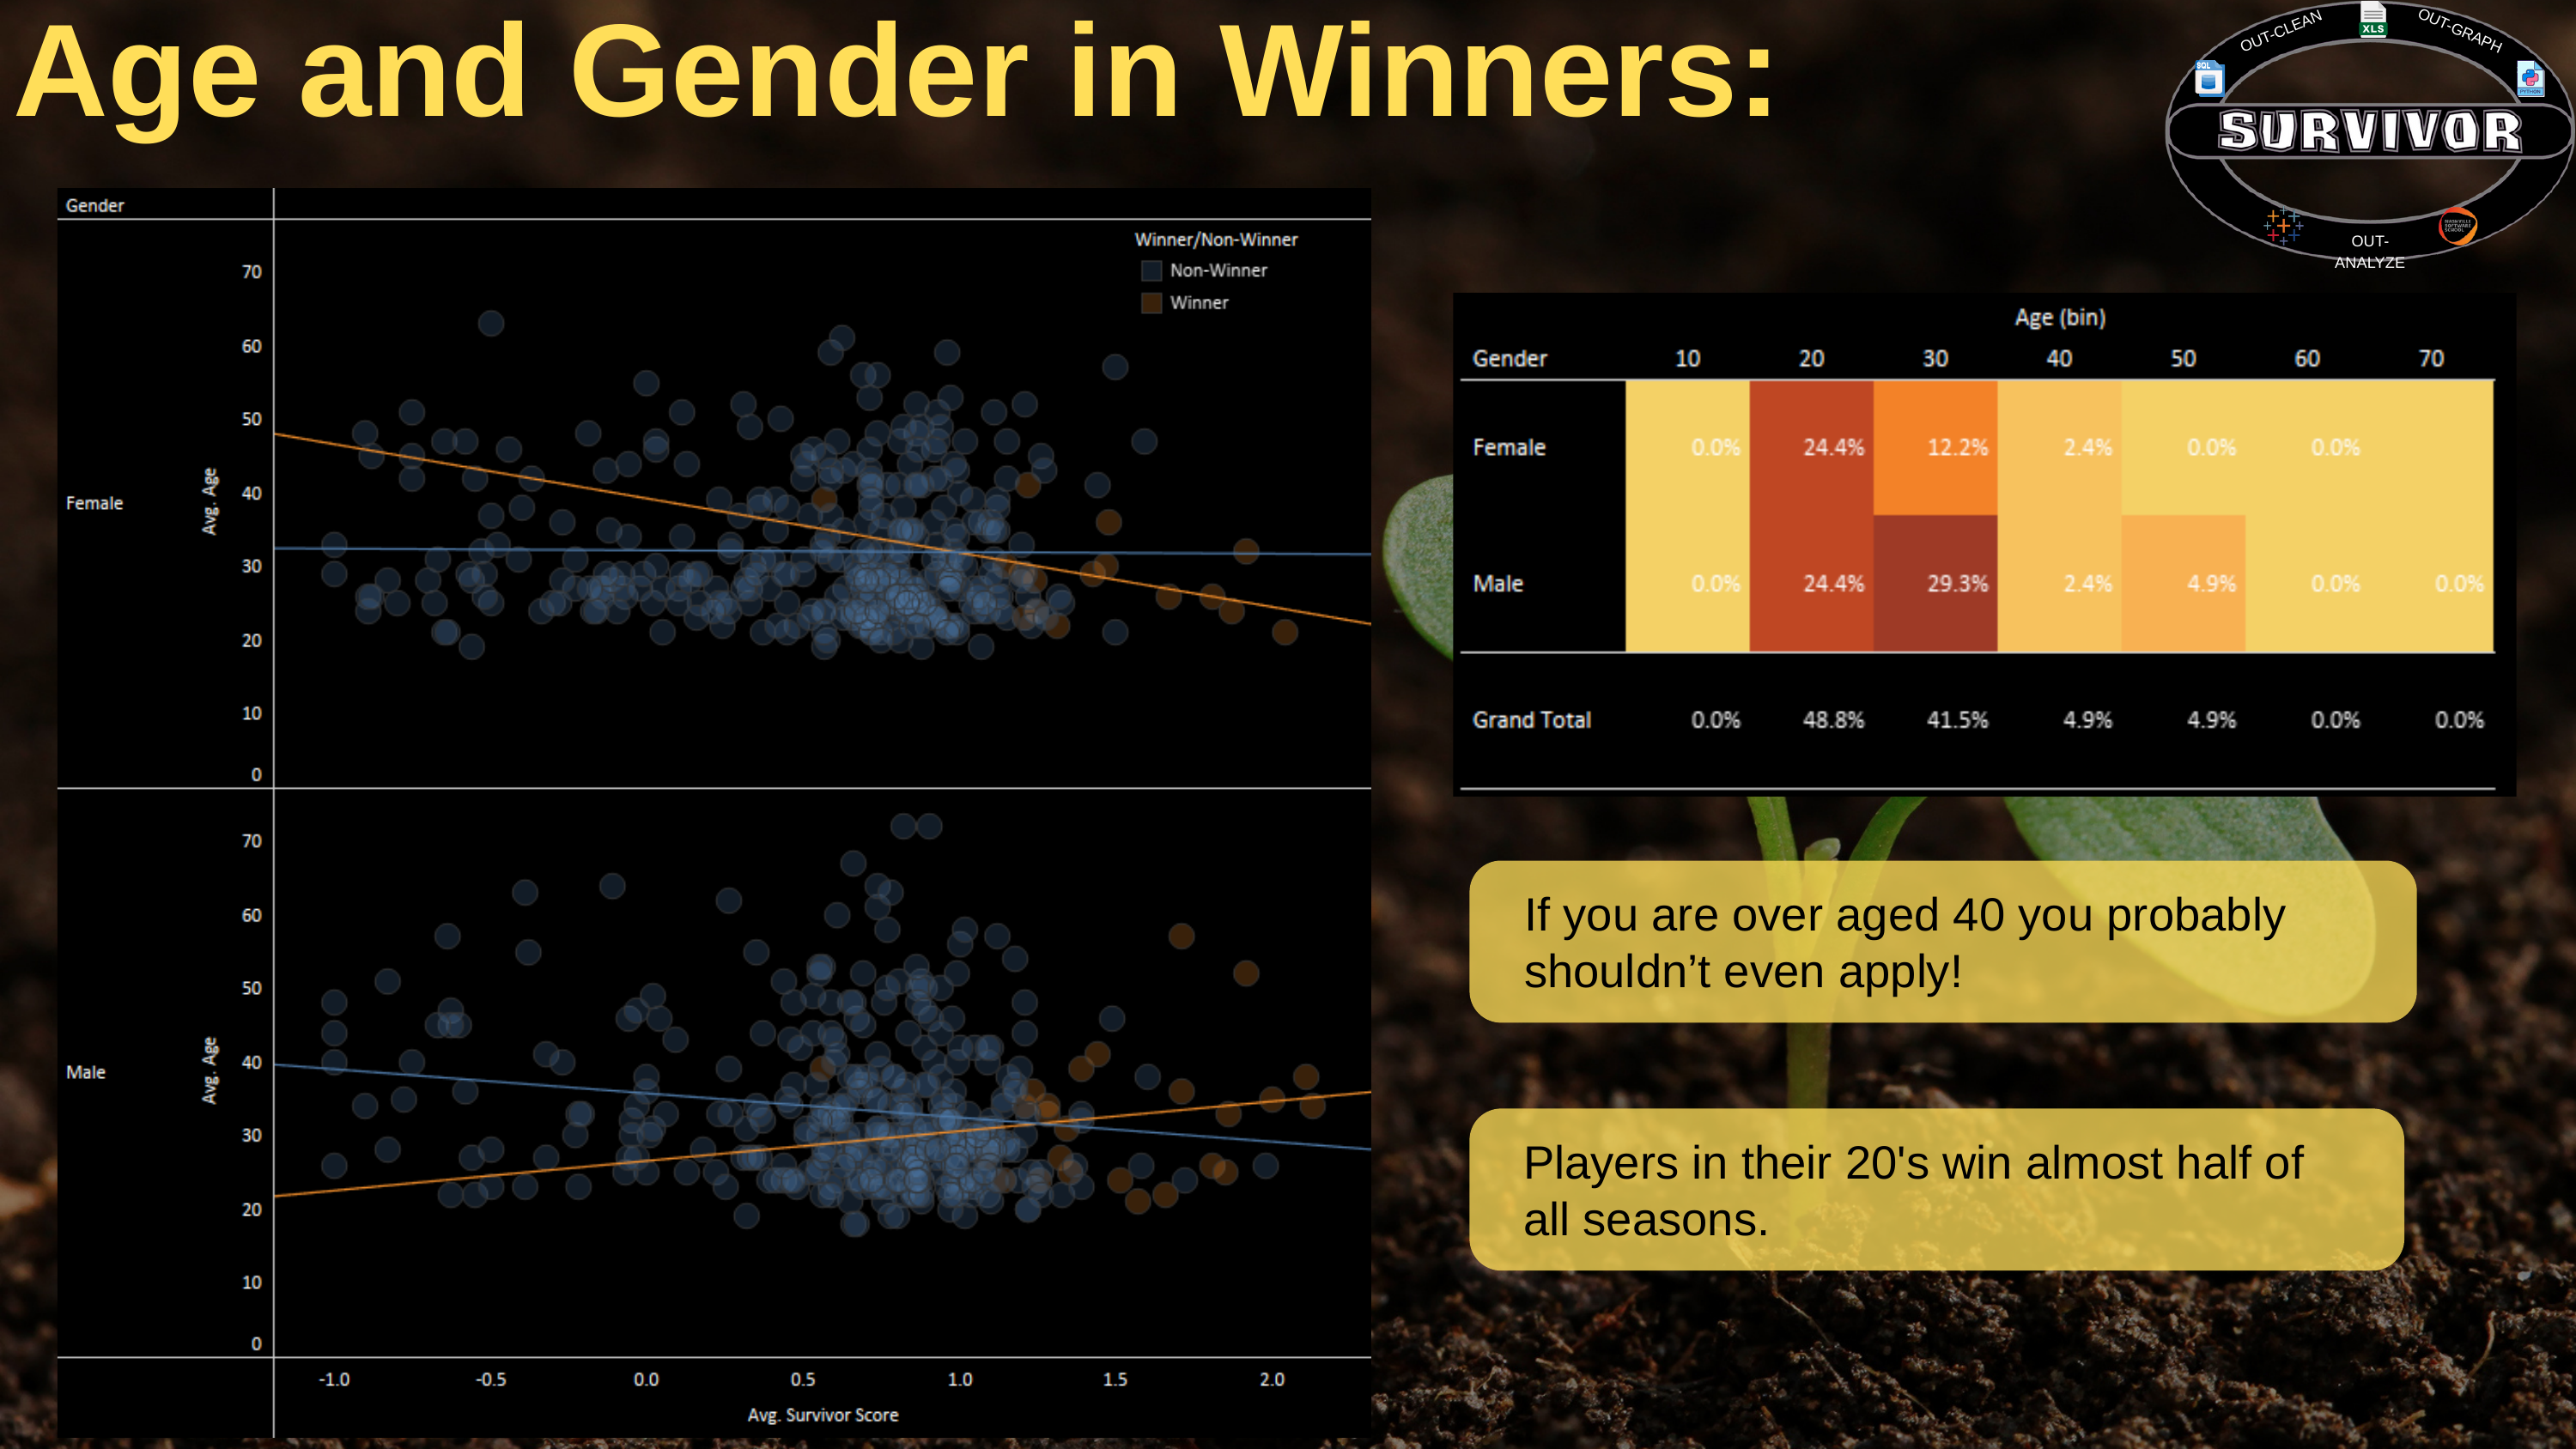

OUT-GRAPH
OUT-CLEAN

OUT-ANALYZE
Age and Gender in Winners:

If you are over aged 40 you probably shouldn’t even apply!

Players in their 20's win almost half of all seasons.